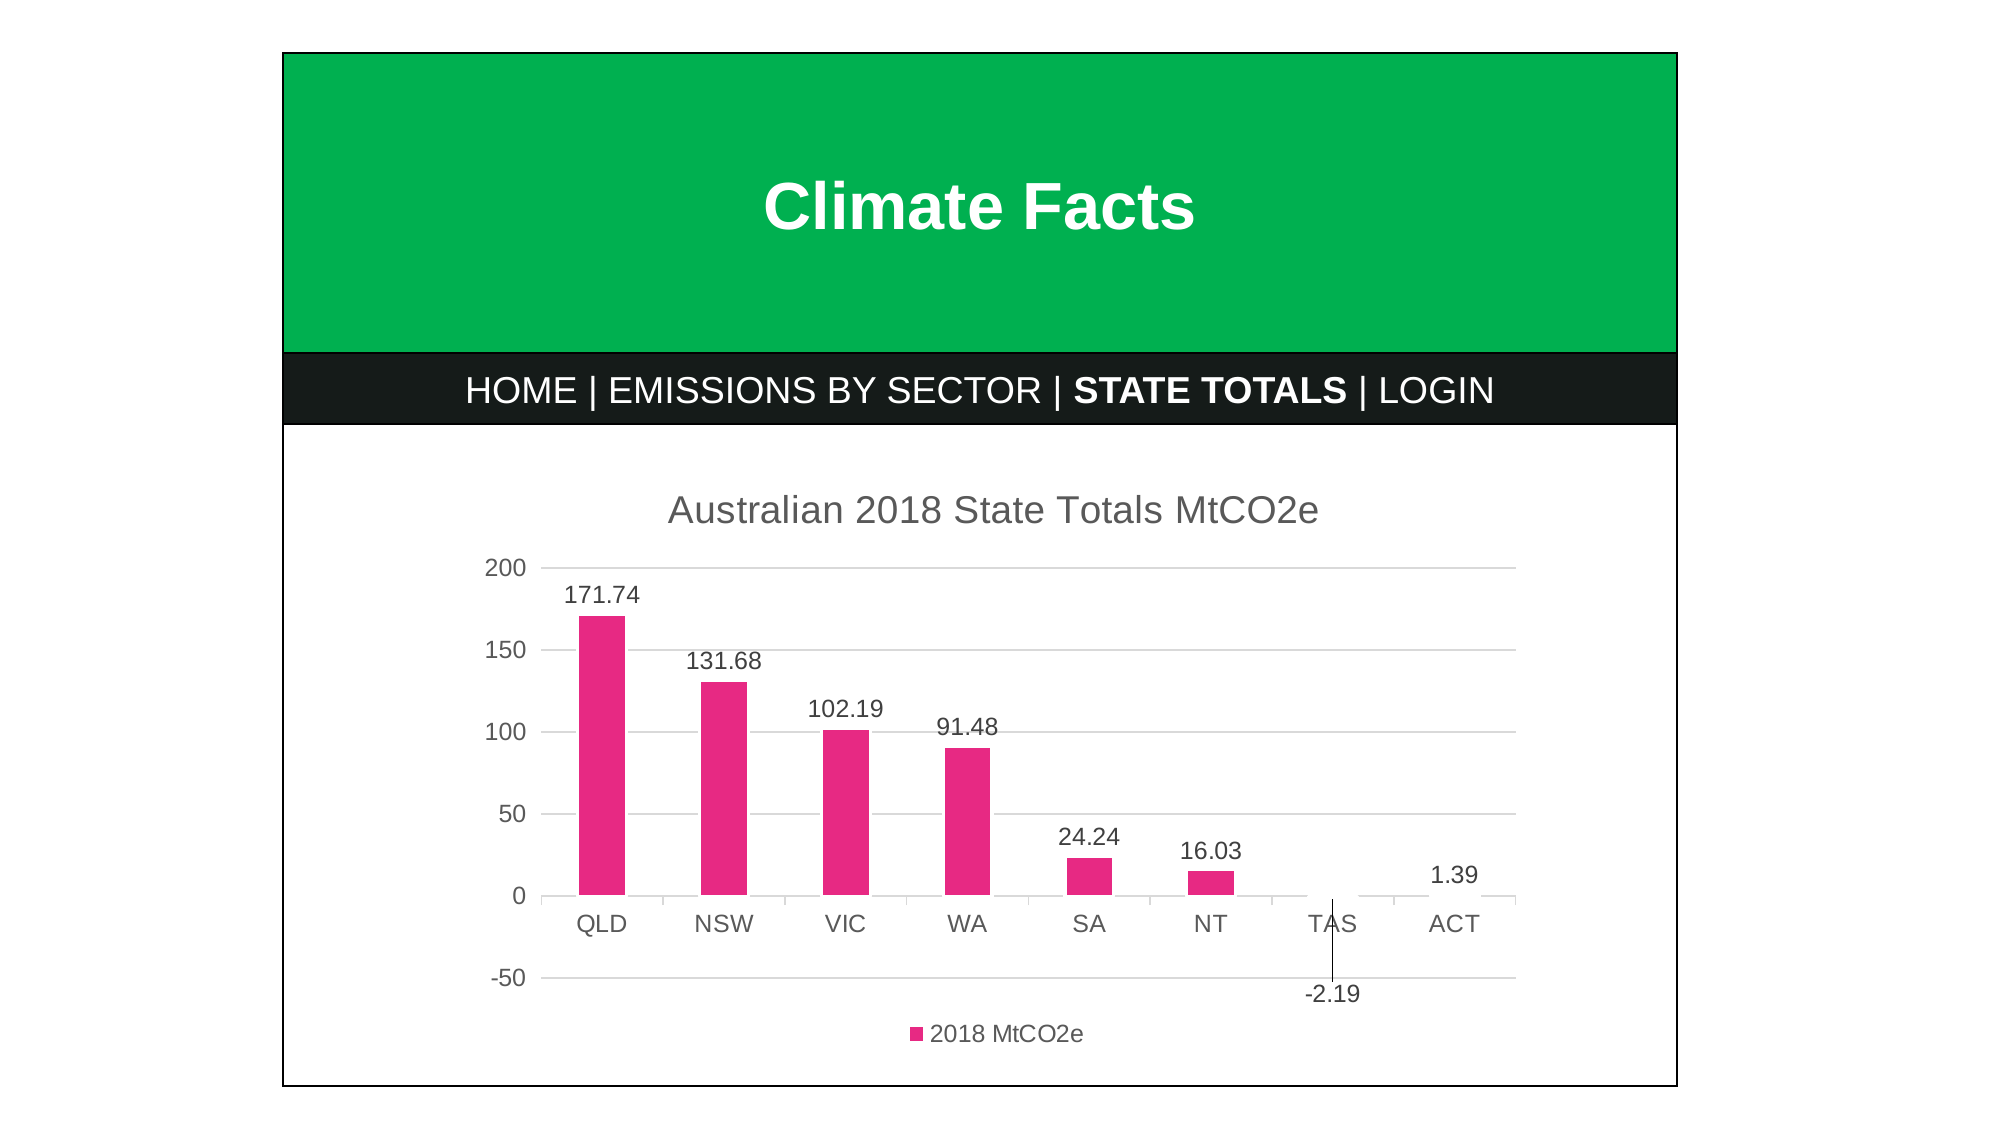

Climate Facts
HOME | EMISSIONS BY SECTOR | STATE TOTALS | LOGIN

### Chart: Australian 2018 State Totals MtCO2e

| Category | 2018 MtCO2e  |
|---|---|
| QLD | 171.74 |
| NSW | 131.68 |
| VIC | 102.19 |
| WA | 91.48 |
| SA | 24.24 |
| NT | 16.03 |
| TAS | -2.19 |
| ACT | 1.39 |